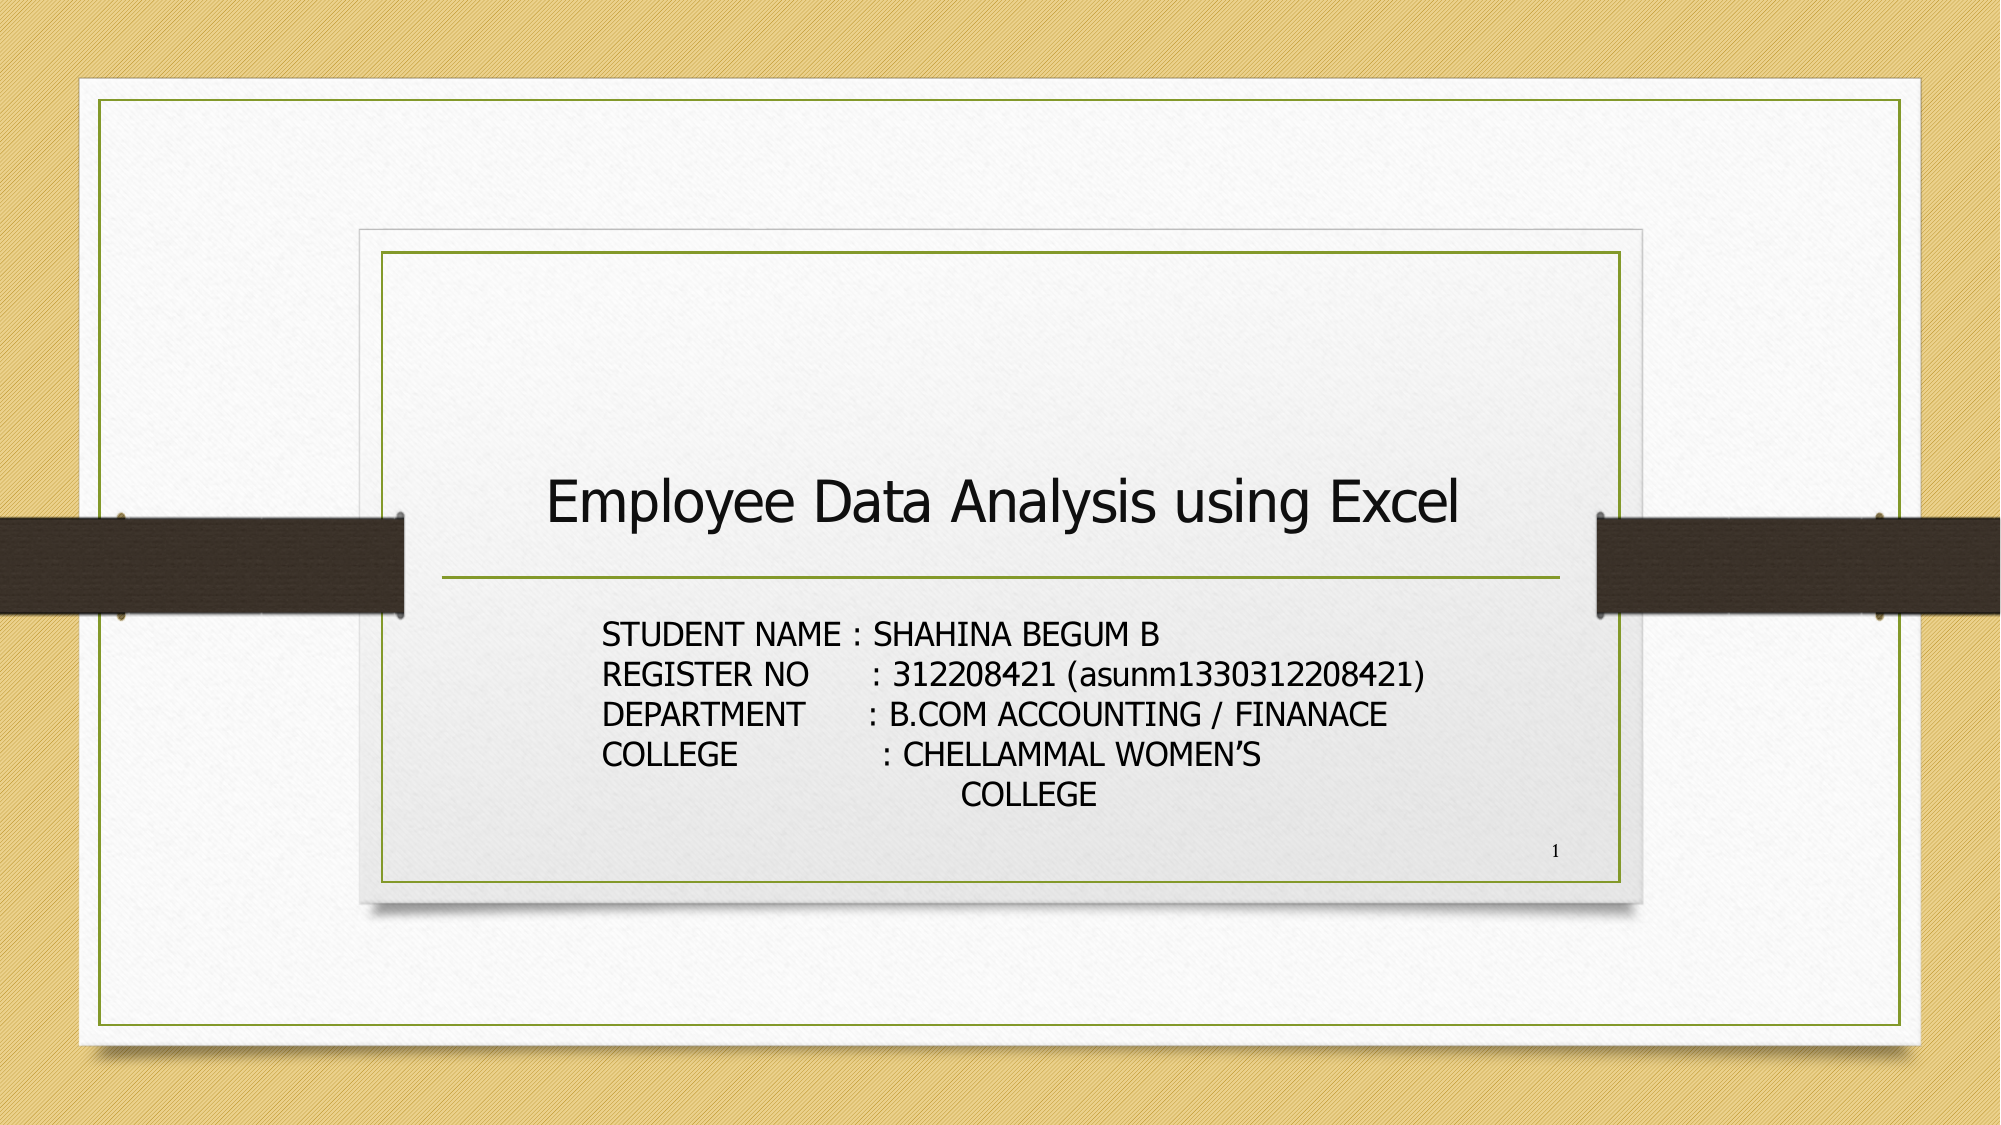

# Employee Data Analysis using Excel
STUDENT NAME : SHAHINA BEGUM B
REGISTER NO      : 312208421 (asunm1330312208421)
DEPARTMENT      : B.COM ACCOUNTING / FINANACE
COLLEGE              : CHELLAMMAL WOMEN’S
                                   COLLEGE

1